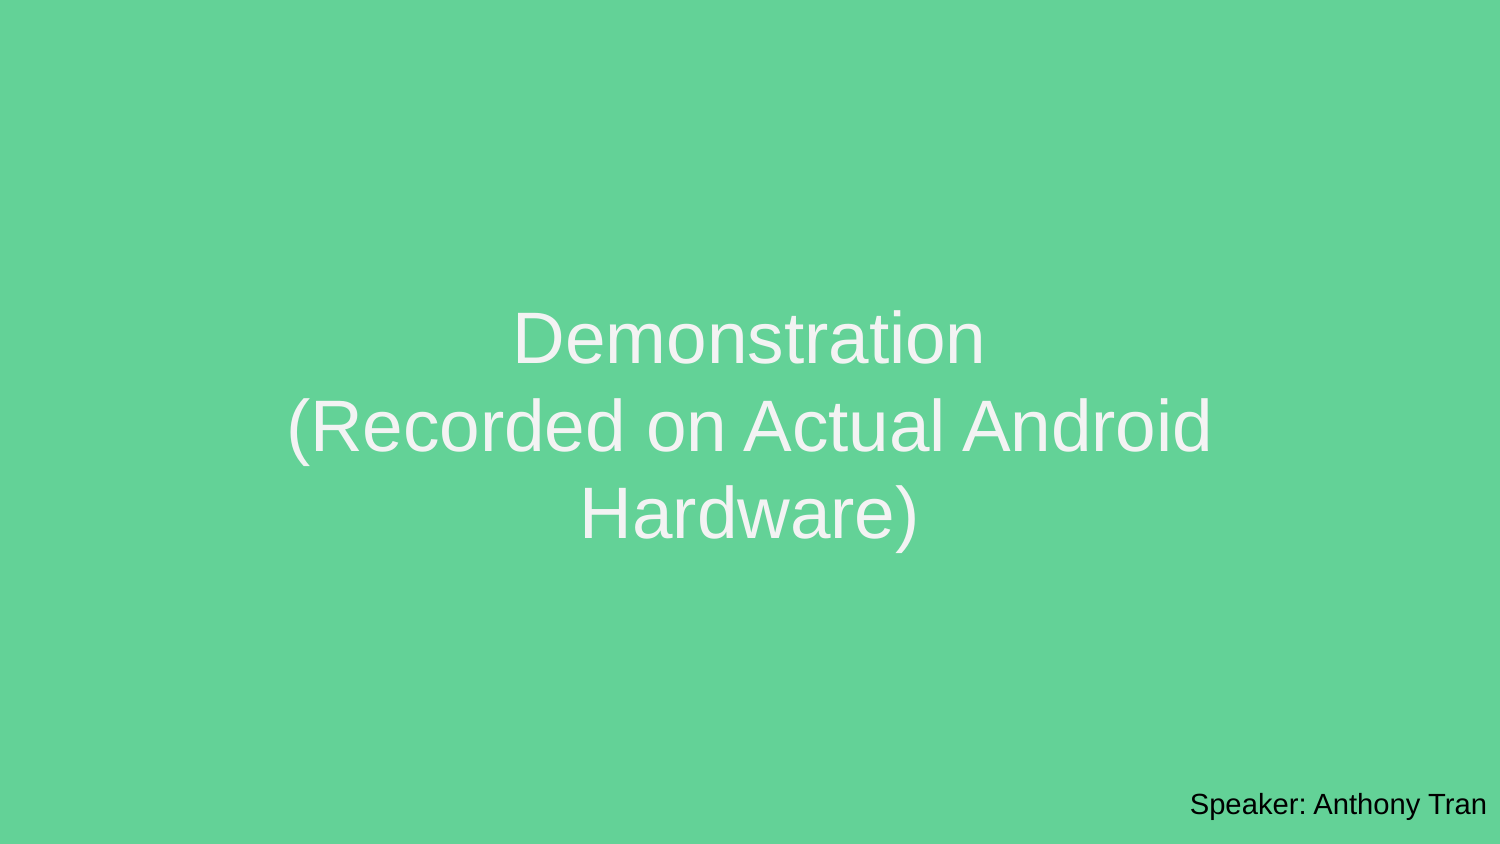

Live
Demo
# Demonstration
(Recorded on Actual Android Hardware)
Anthony
Speaker: Anthony Tran